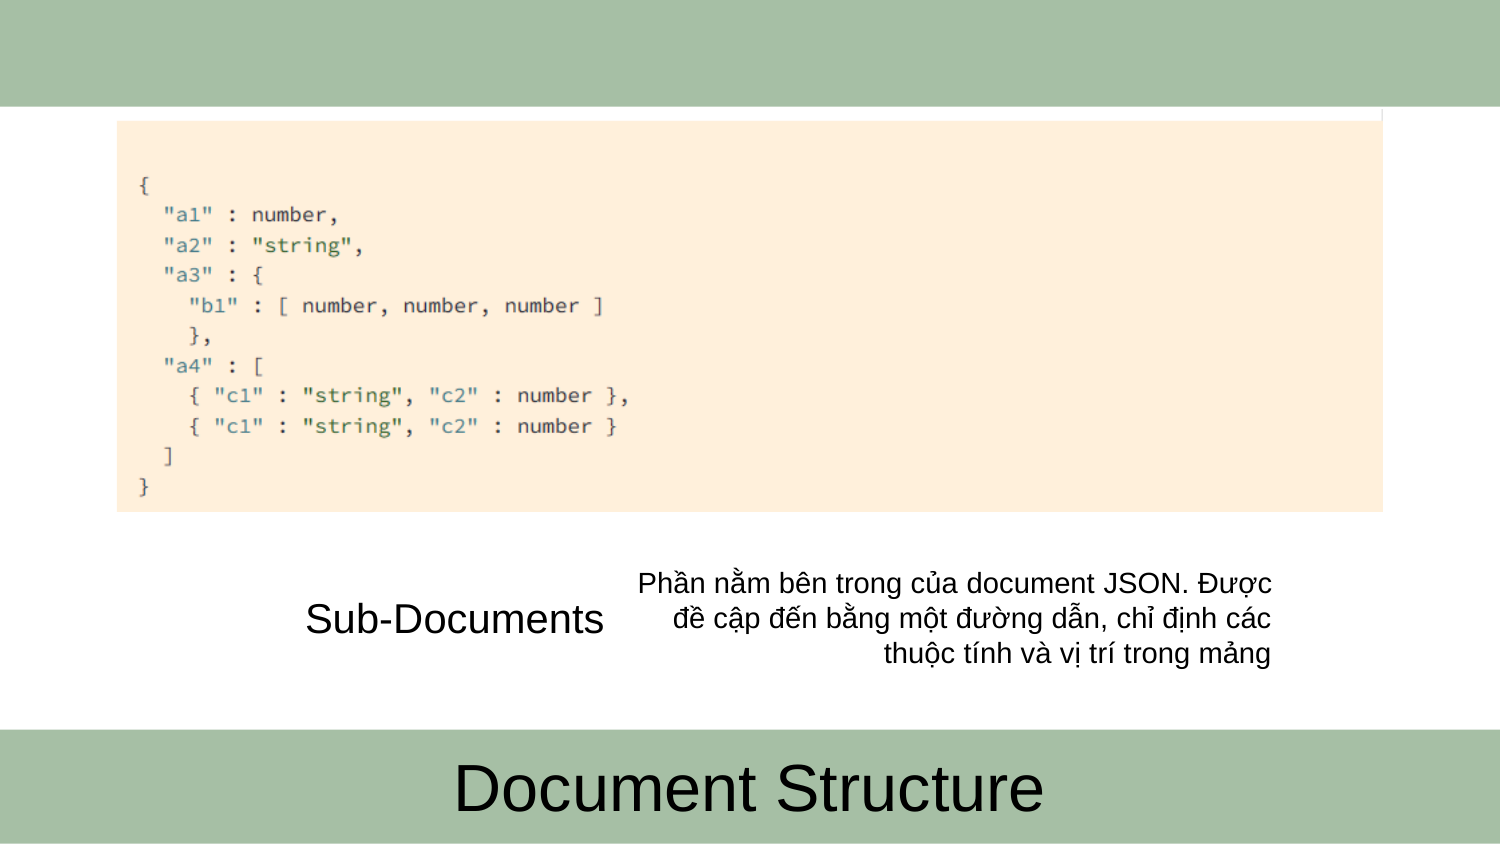

Phần nằm bên trong của document JSON. Được đề cập đến bằng một đường dẫn, chỉ định các thuộc tính và vị trí trong mảng
Sub-Documents

Document Structure